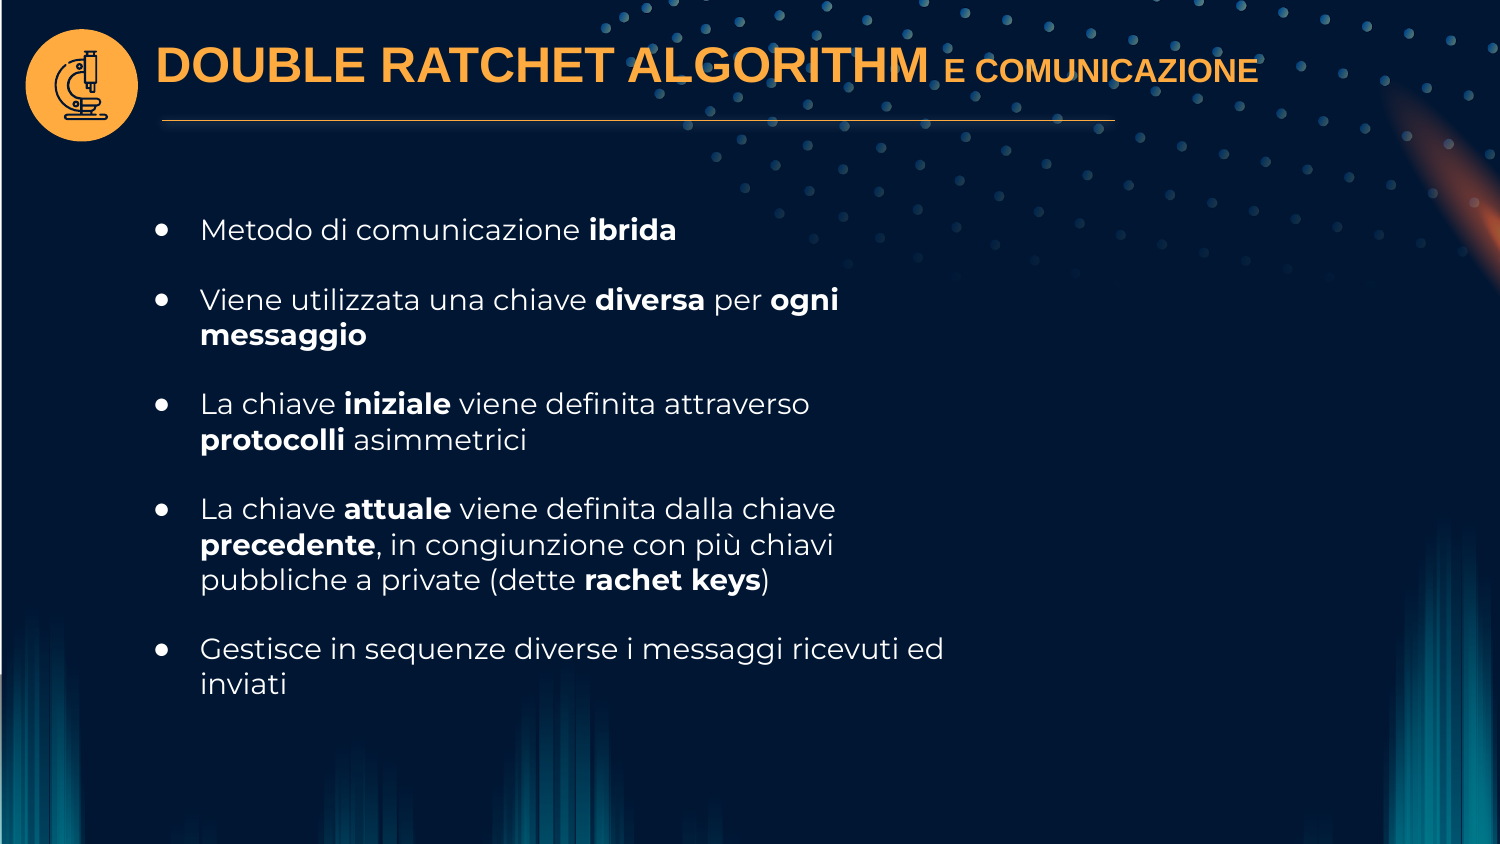

DOUBLE RATCHET ALGORITHM E COMUNICAZIONE

Metodo di comunicazione ibrida

Viene utilizzata una chiave diversa per ogni messaggio

La chiave iniziale viene definita attraverso protocolli asimmetrici

La chiave attuale viene definita dalla chiave precedente, in congiunzione con più chiavi pubbliche a private (dette rachet keys)

Gestisce in sequenze diverse i messaggi ricevuti ed inviati